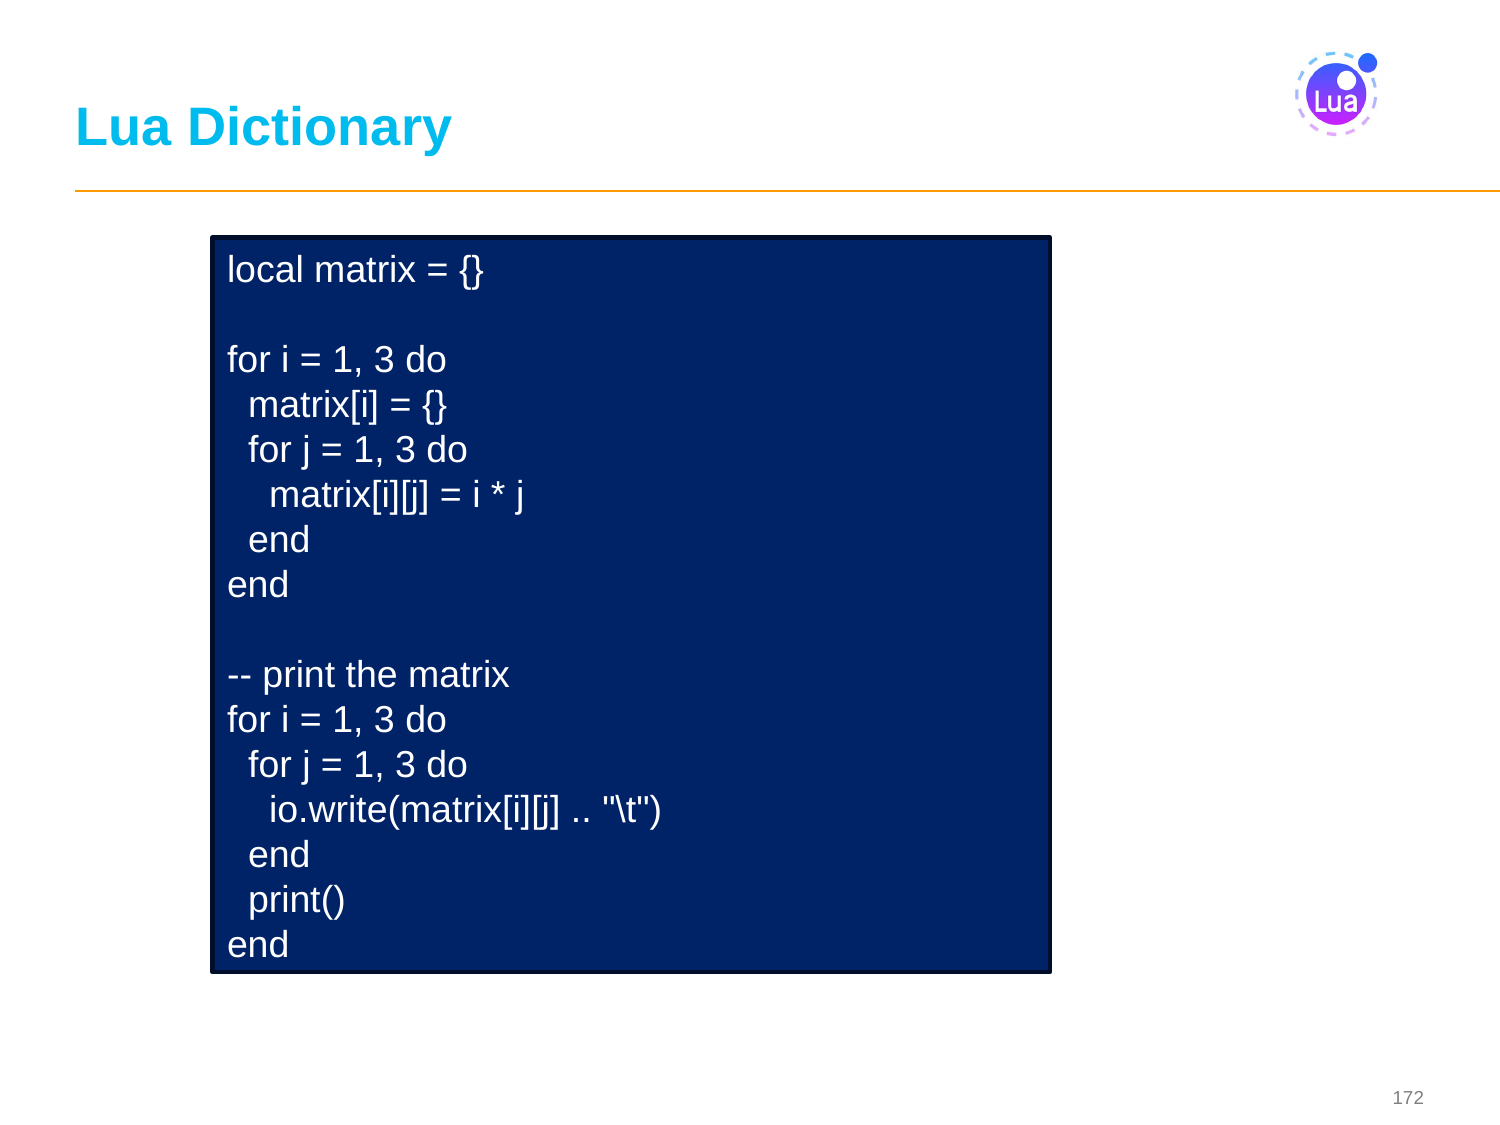

# Lua Dictionary
local matrix = {}

for i = 1, 3 do
  matrix[i] = {}
  for j = 1, 3 do
    matrix[i][j] = i * j
  end
end

-- print the matrix
for i = 1, 3 do
  for j = 1, 3 do
    io.write(matrix[i][j] .. "\t")
  end
  print()
end